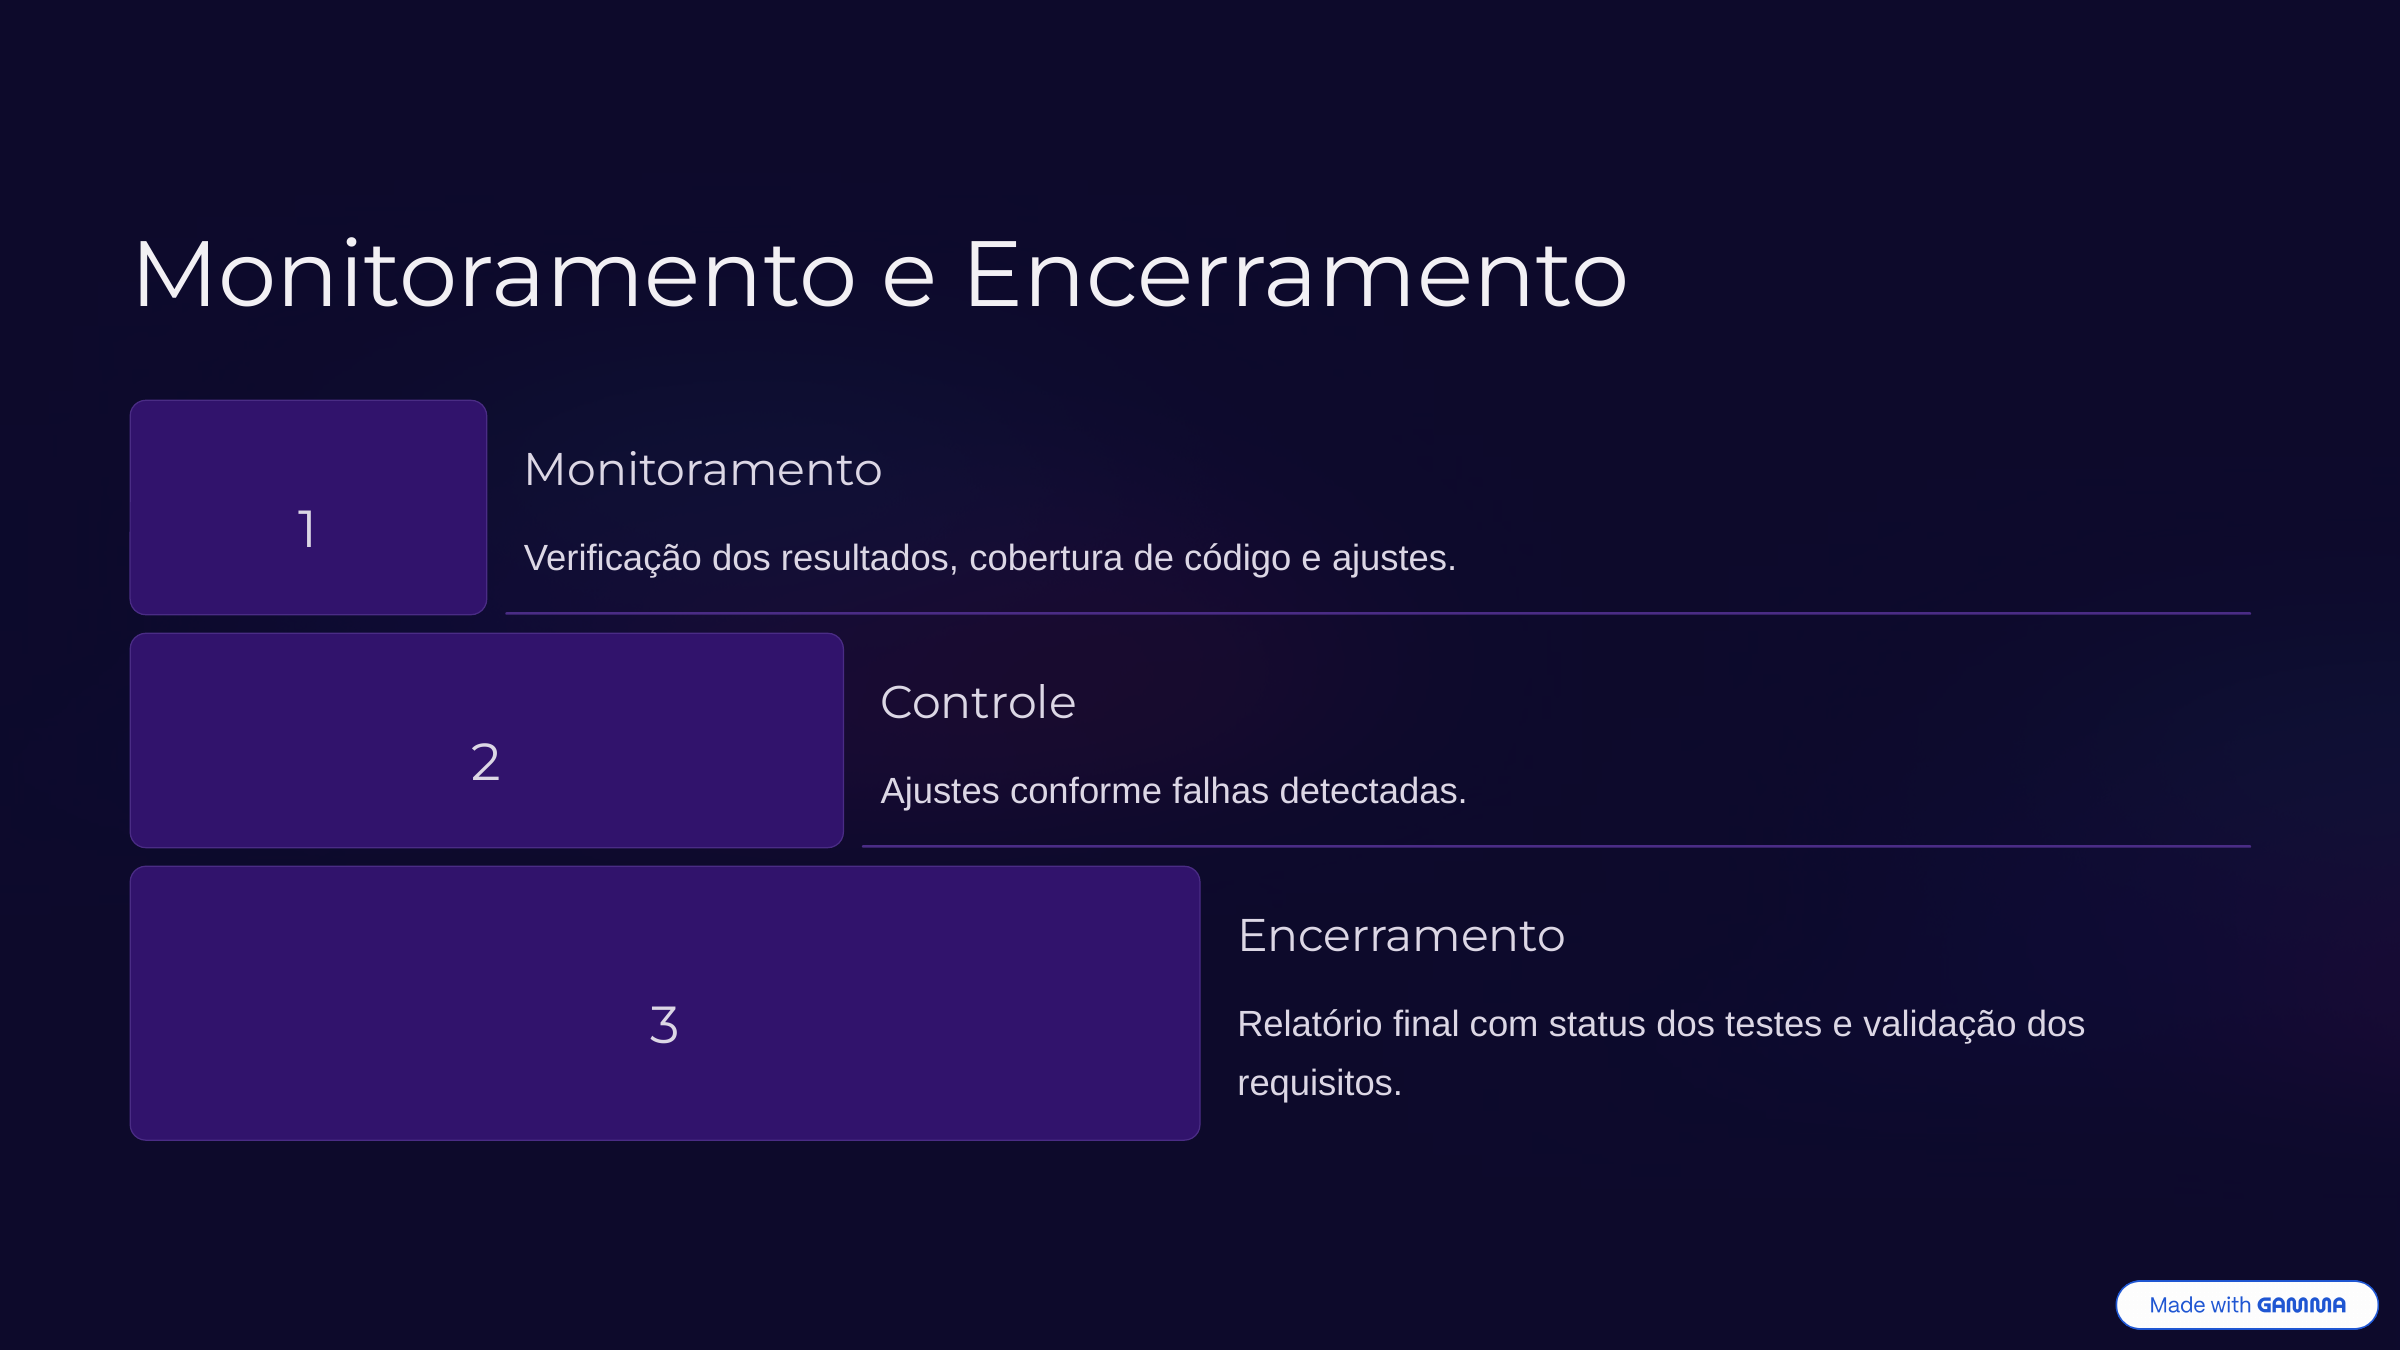

Monitoramento e Encerramento

Monitoramento
1
Verificação dos resultados, cobertura de código e ajustes.

Controle
2
Ajustes conforme falhas detectadas.

Encerramento
3
Relatório final com status dos testes e validação dos requisitos.